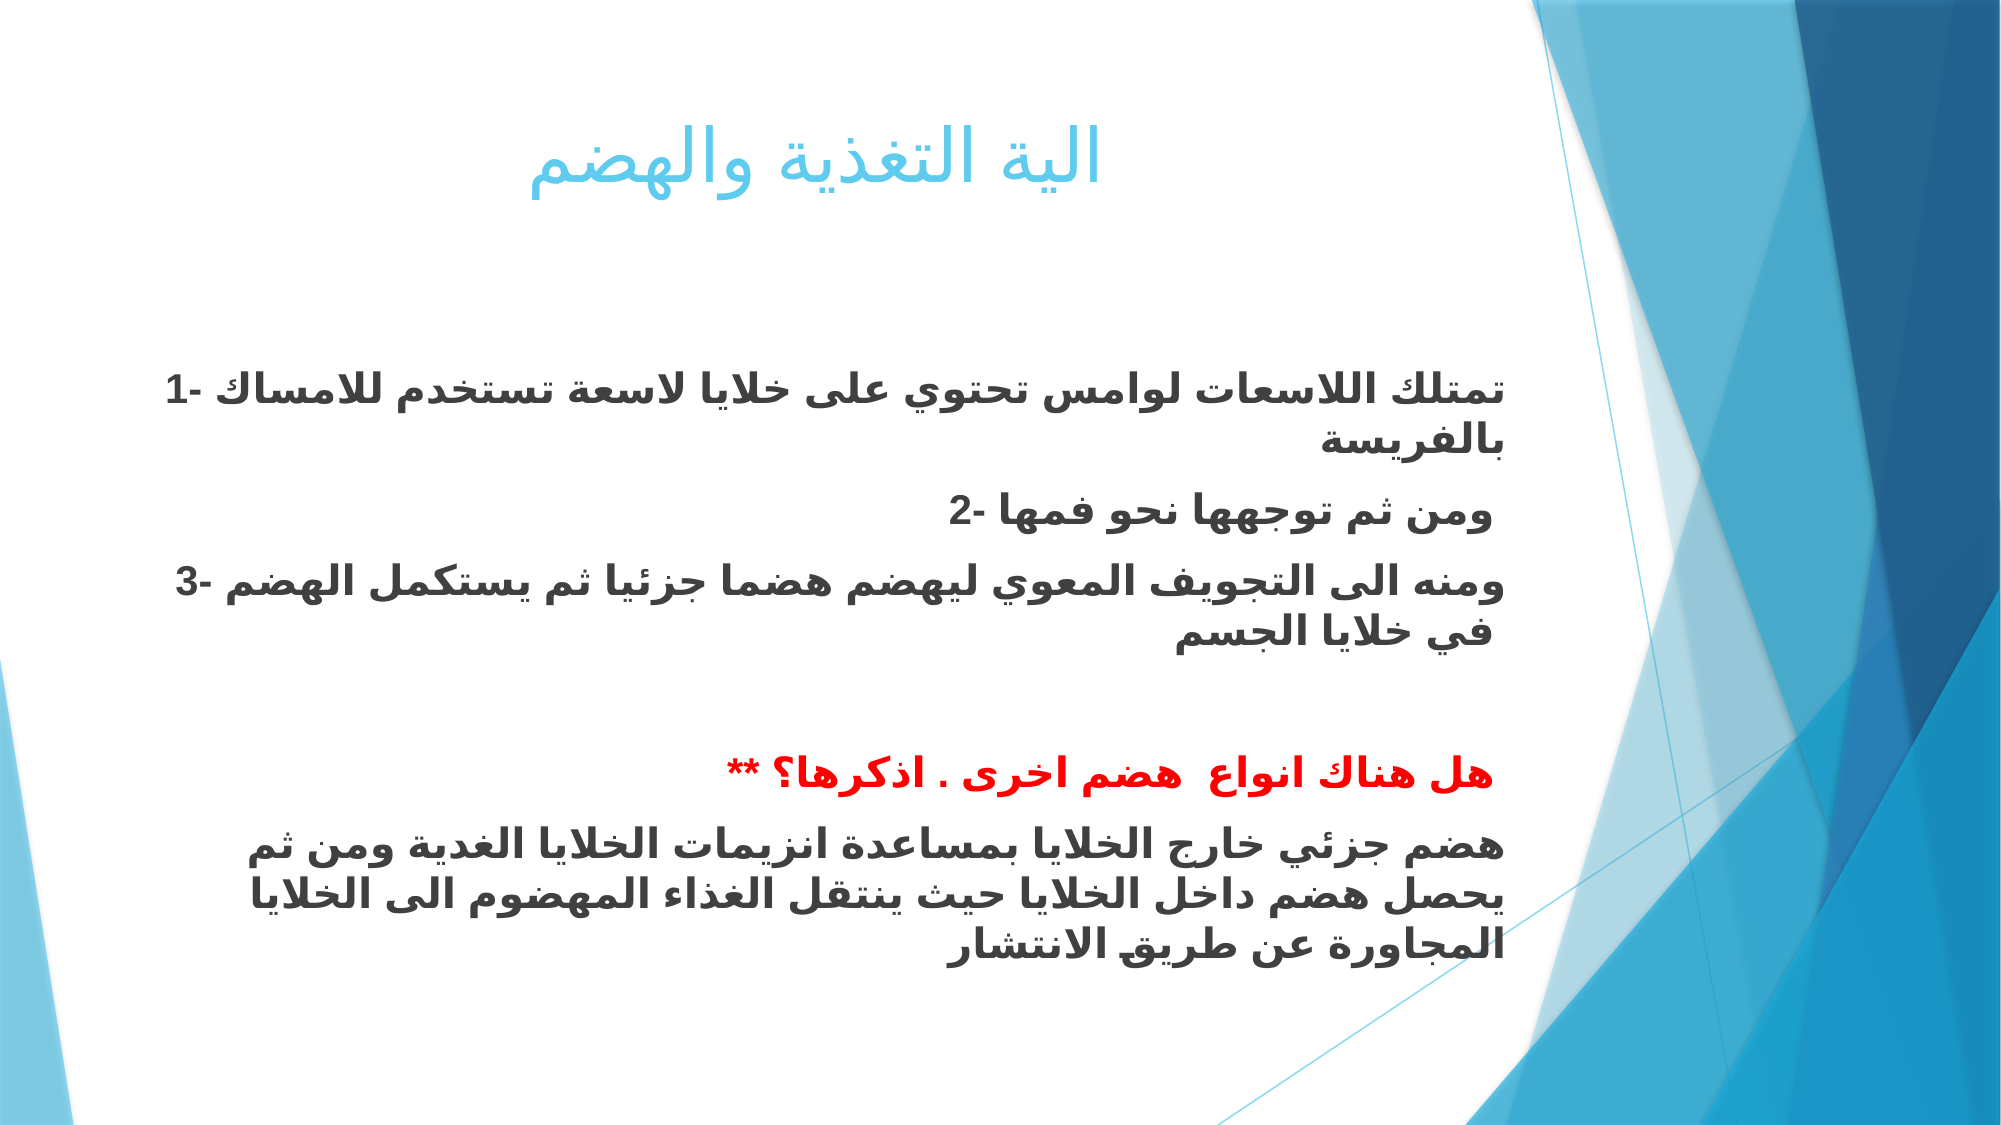

# الية التغذية والهضم
1- تمتلك اللاسعات لوامس تحتوي على خلايا لاسعة تستخدم للامساك بالفريسة
2- ومن ثم توجهها نحو فمها
3- ومنه الى التجويف المعوي ليهضم هضما جزئيا ثم يستكمل الهضم في خلايا الجسم

** هل هناك انواع  هضم اخرى . اذكرها؟
هضم جزئي خارج الخلايا بمساعدة انزيمات الخلايا الغدية ومن ثم يحصل هضم داخل الخلايا حيث ينتقل الغذاء المهضوم الى الخلايا المجاورة عن طريق الانتشار